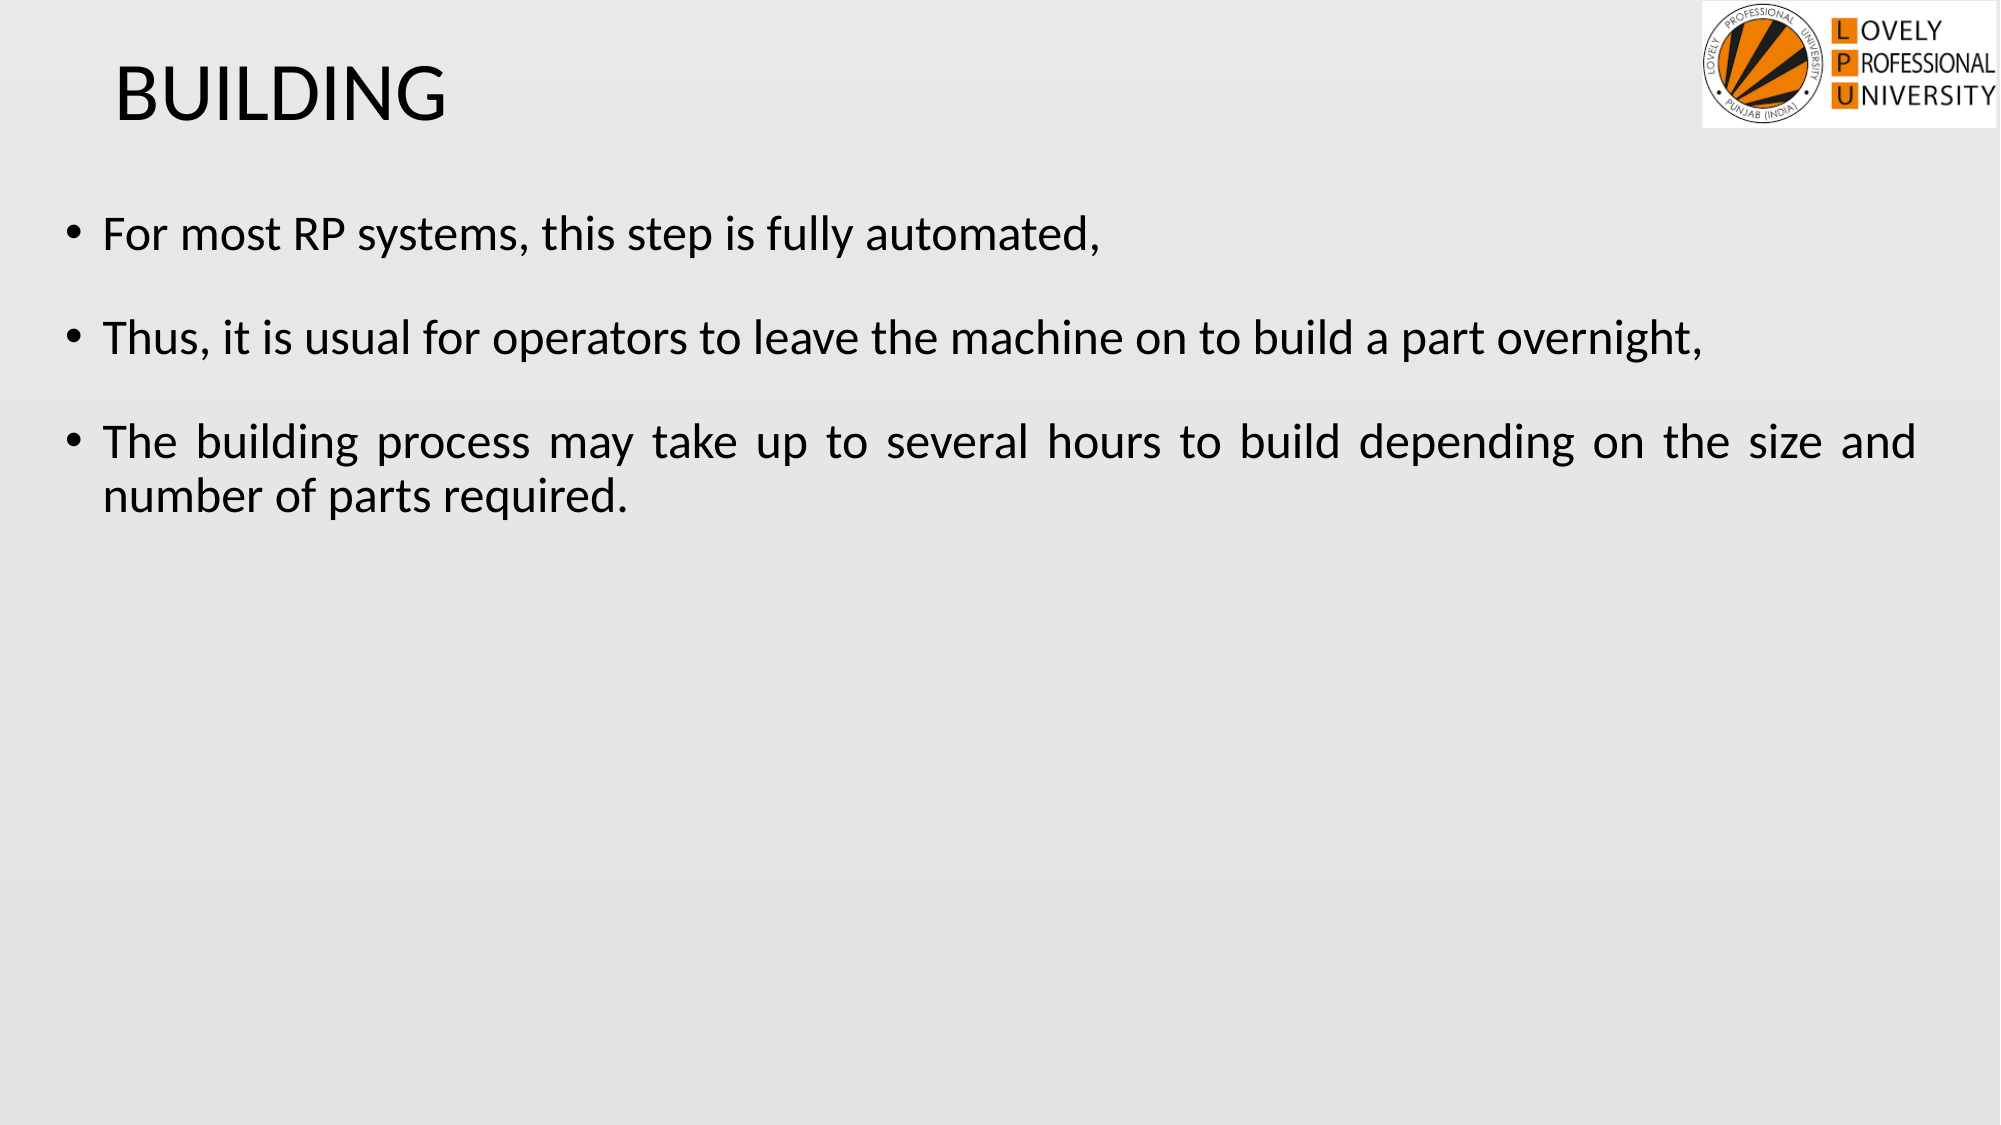

# BUILDING
For most RP systems, this step is fully automated,
Thus, it is usual for operators to leave the machine on to build a part overnight,
The building process may take up to several hours to build depending on the size and number of parts required.